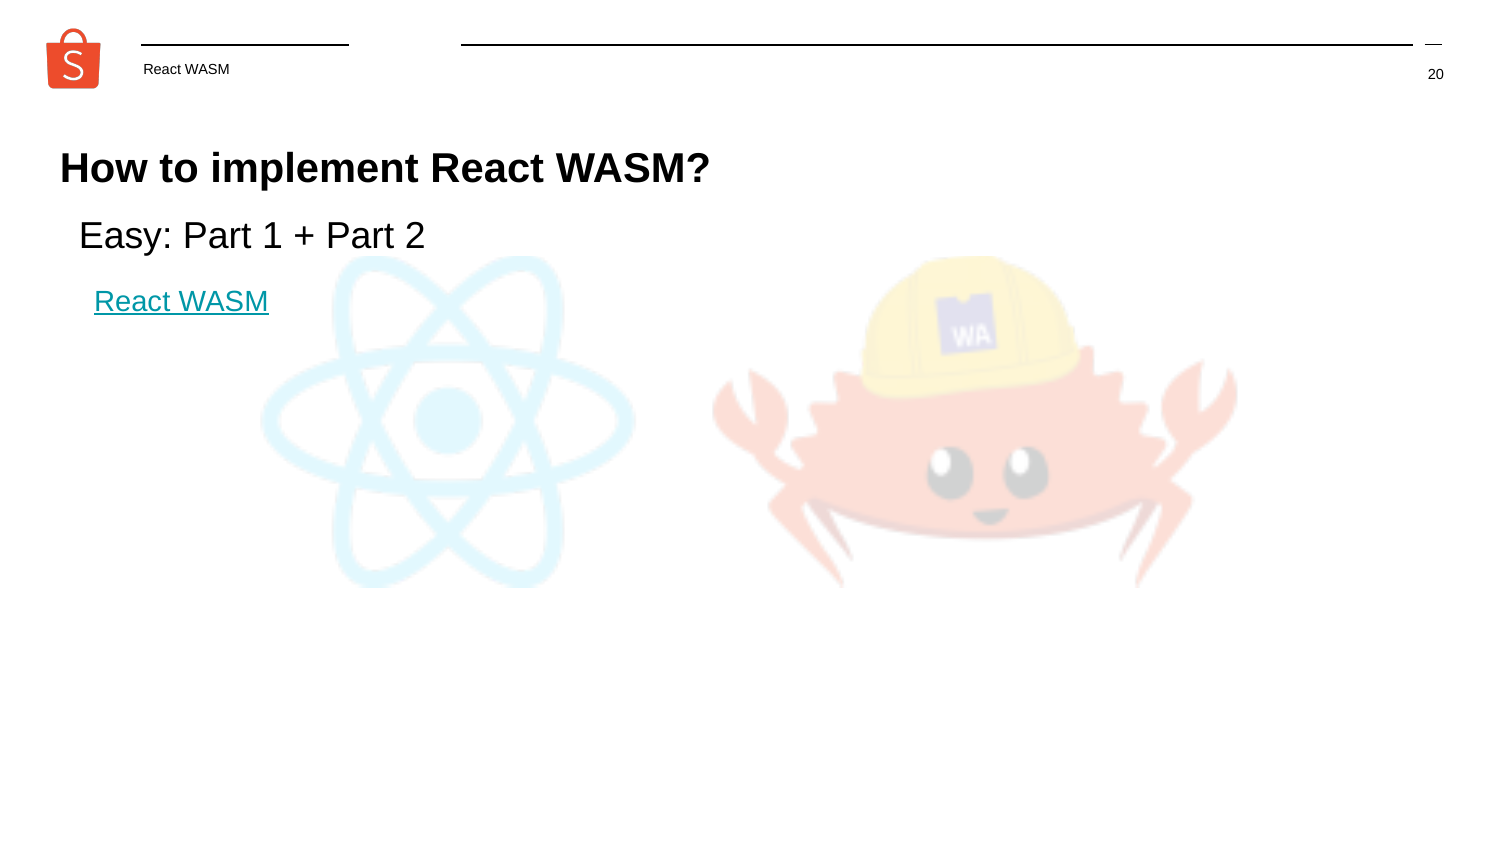

React WASM
20
How to implement React WASM?

Easy: Part 1 + Part 2
React WASM